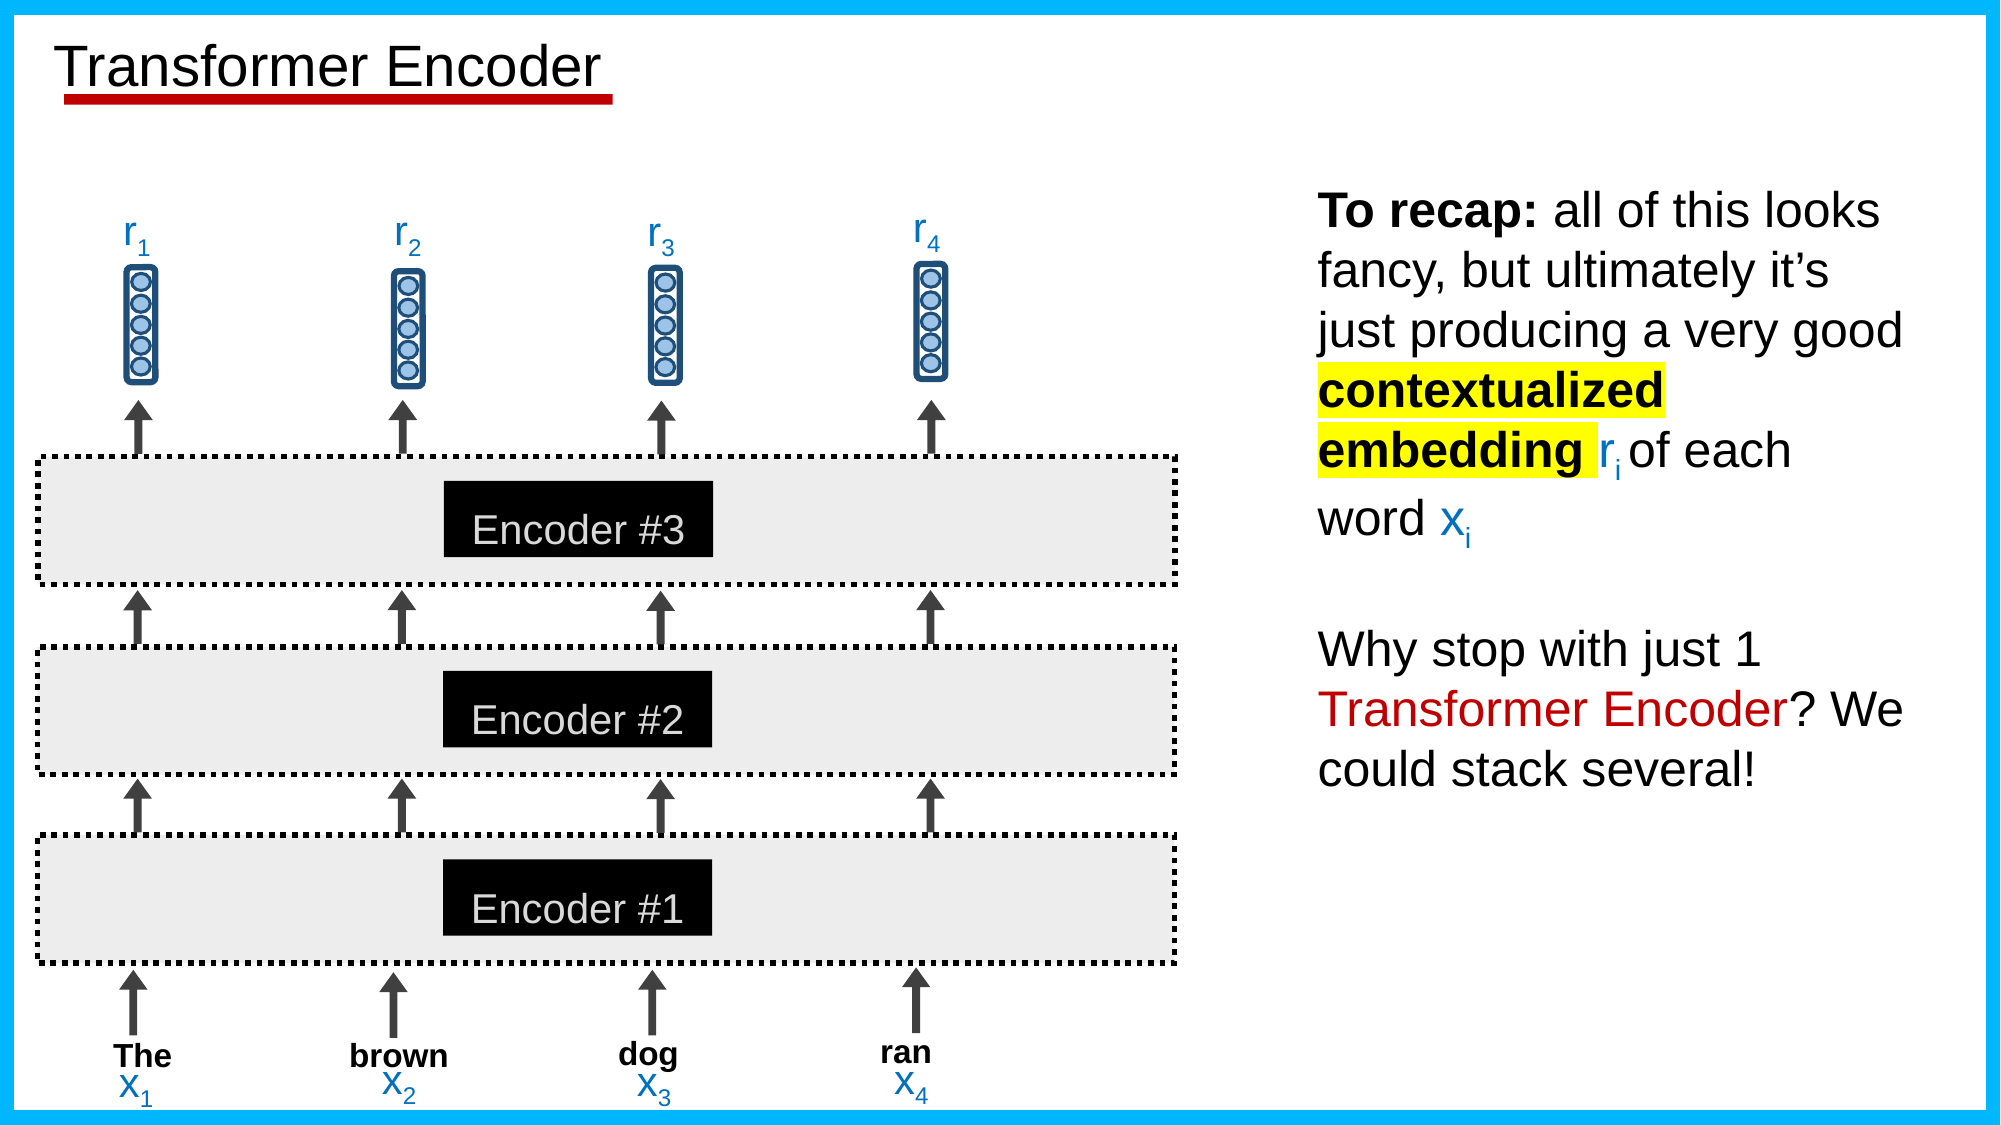

# Transformer Encoder

To recap: all of this looks fancy, but ultimately it’s just producing a very good contextualized embedding ri of each word xi
Why stop with just 1 Transformer Encoder? We could stack several!
r4
r1
r2
r3

Encoder #3

Encoder #2

Encoder #1

ran
dog
The
brown
x2
x4
x3
x1